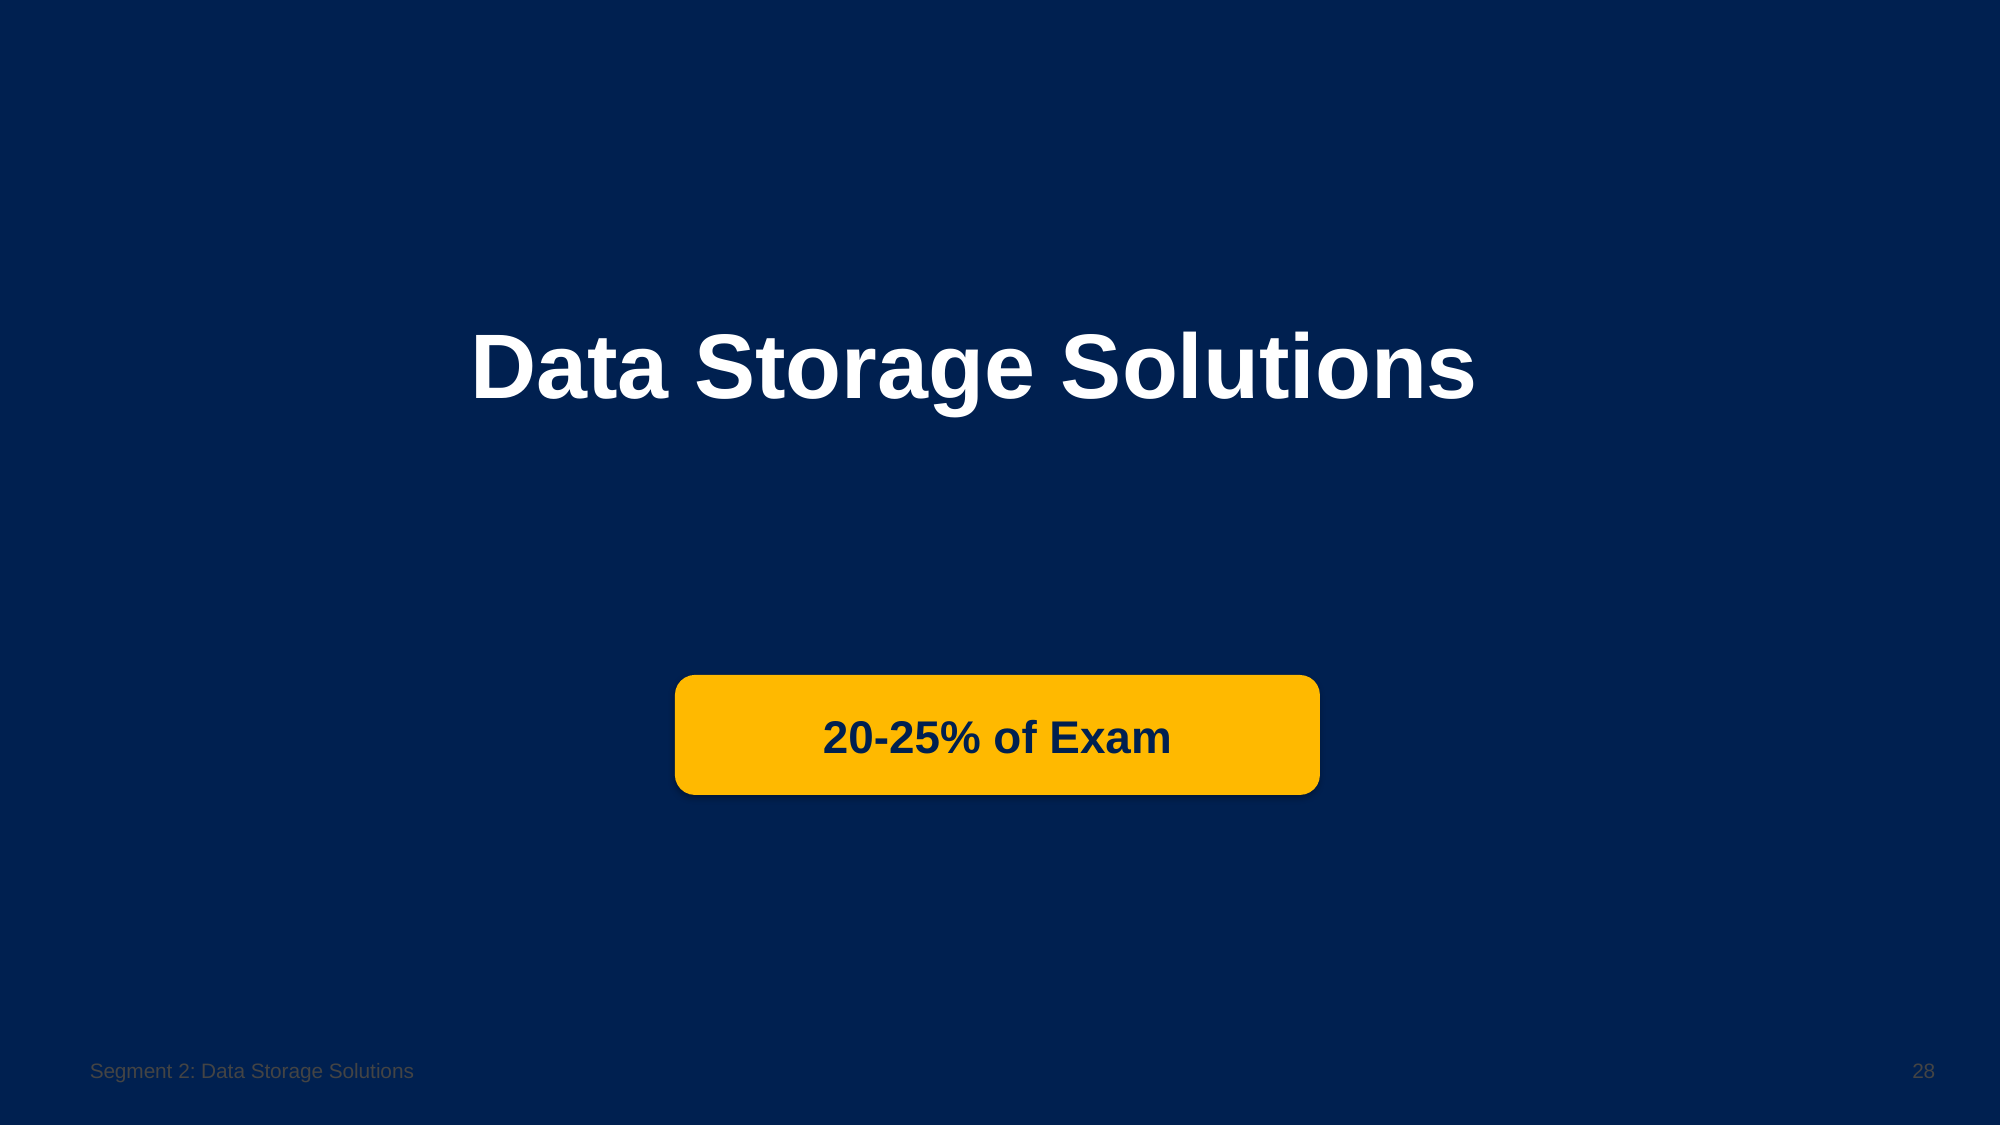

Data Storage Solutions
20-25% of Exam
Segment 2: Data Storage Solutions
28